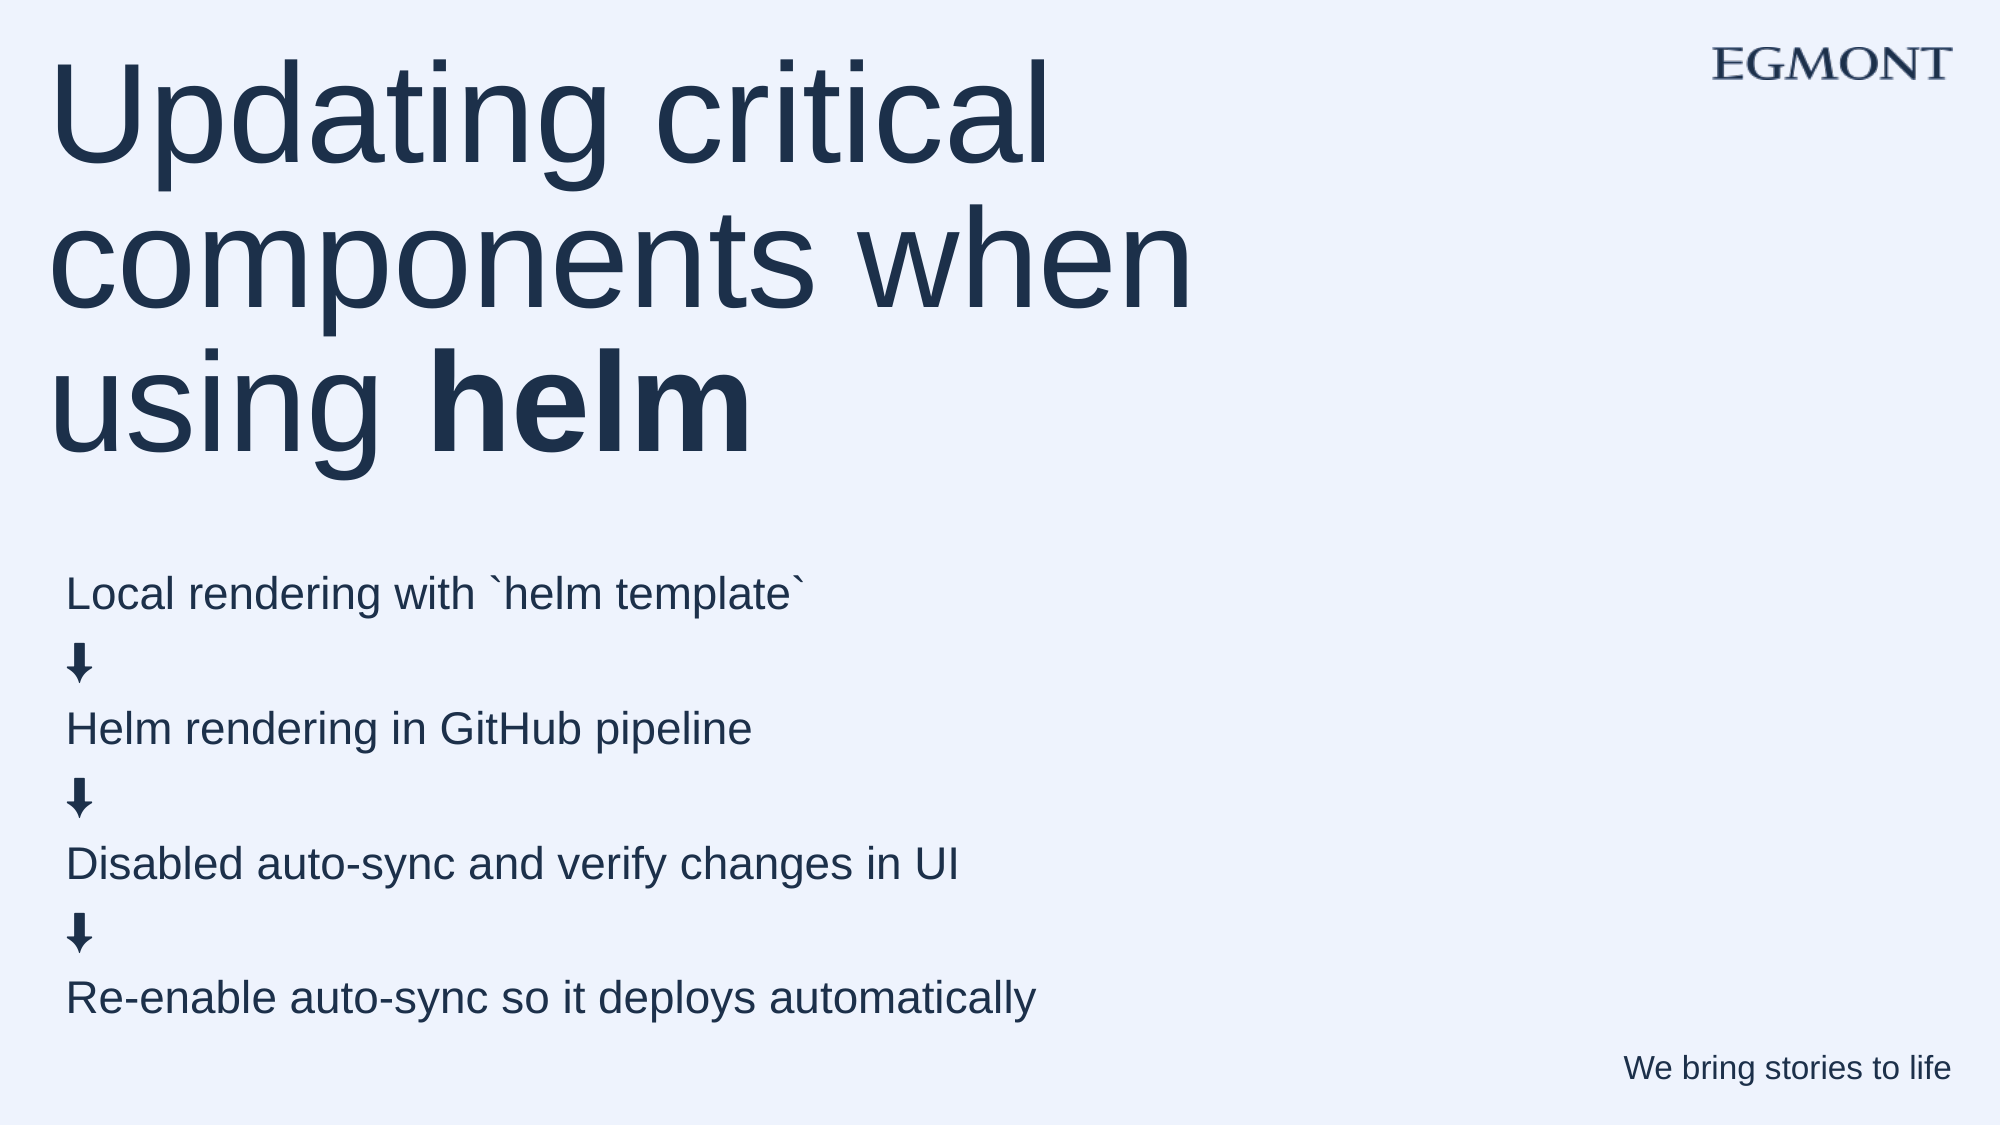

Updating critical components when using helm
Local rendering with `helm template`
⬇️
Helm rendering in GitHub pipeline
⬇️
Disabled auto-sync and verify changes in UI
⬇️
Re-enable auto-sync so it deploys automatically